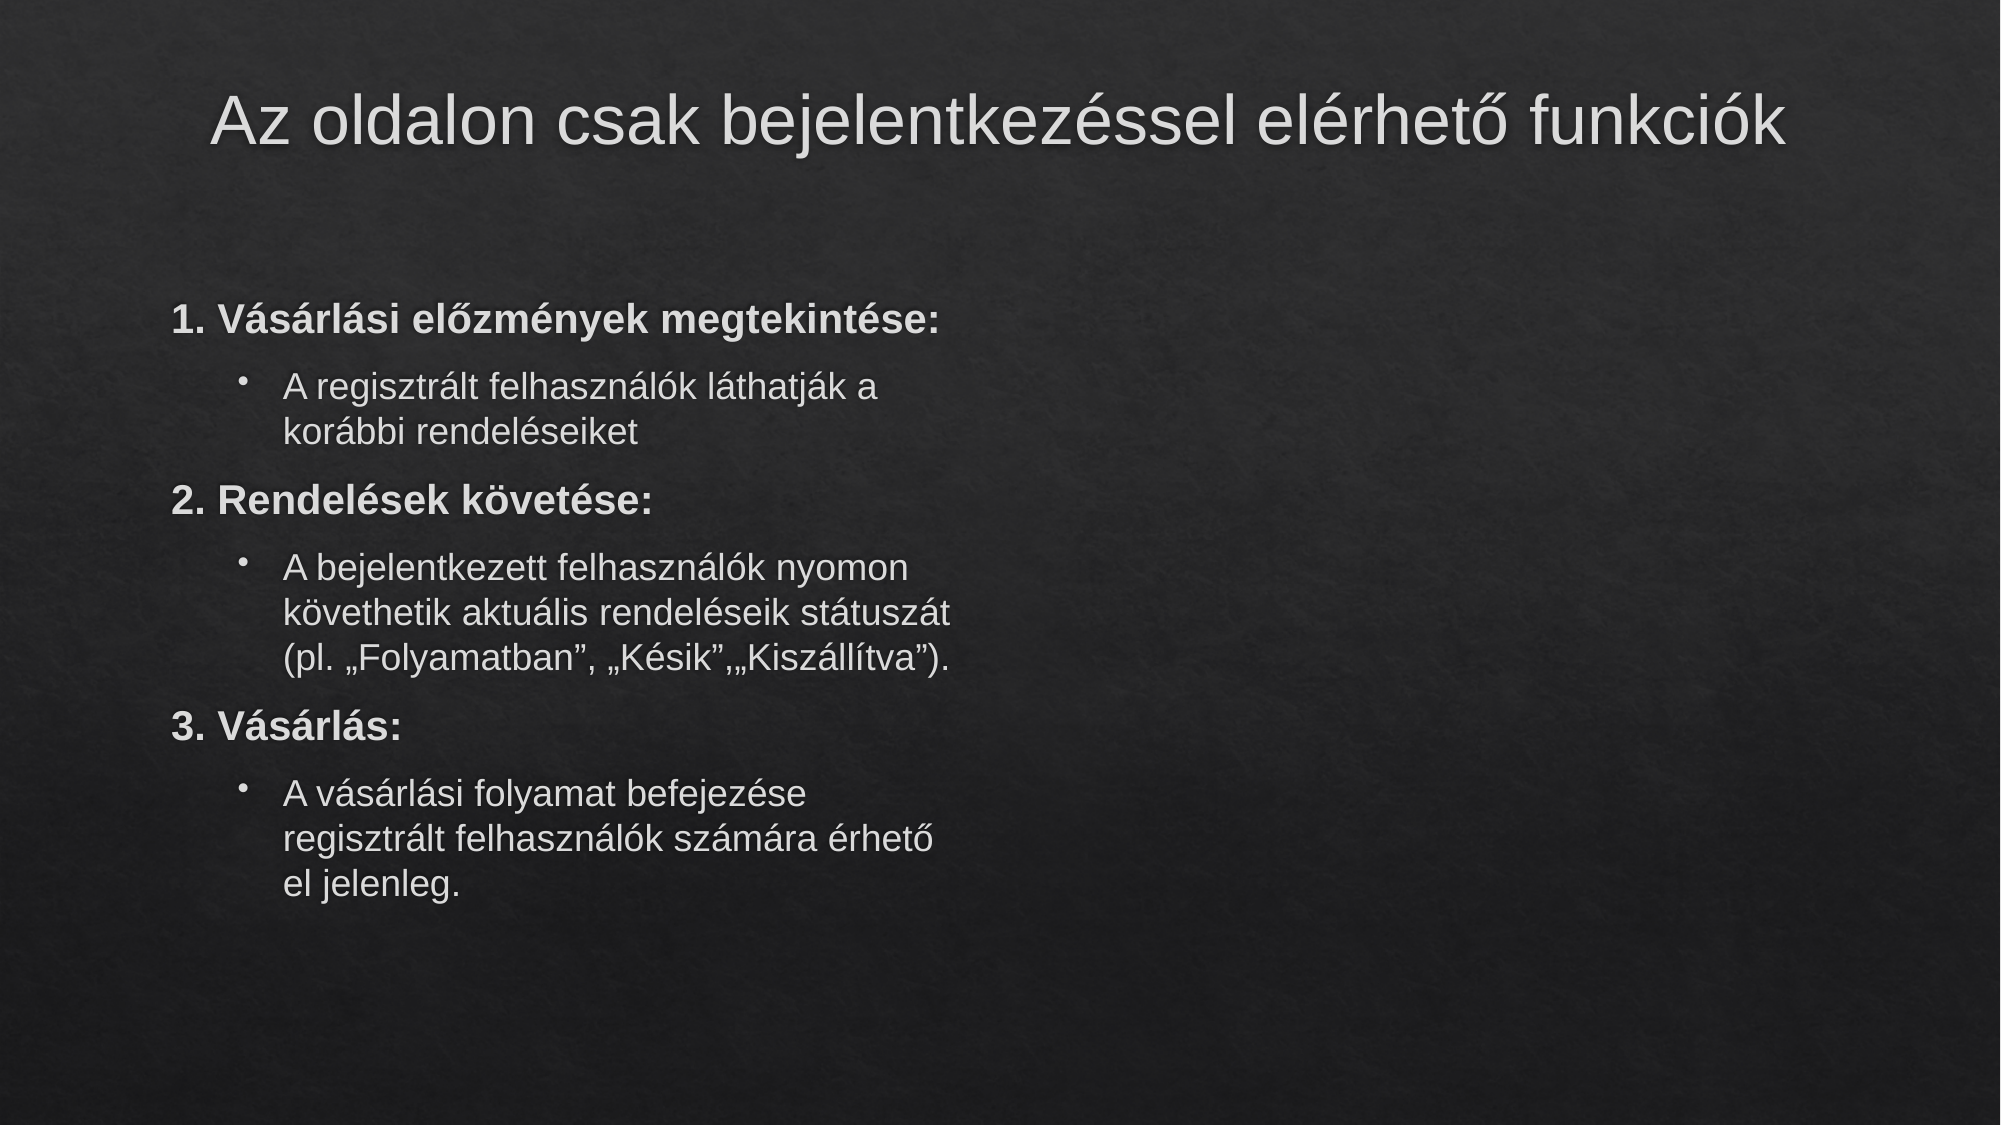

# Az oldalon csak bejelentkezéssel elérhető funkciók
1. Vásárlási előzmények megtekintése:
A regisztrált felhasználók láthatják a korábbi rendeléseiket
2. Rendelések követése:
A bejelentkezett felhasználók nyomon követhetik aktuális rendeléseik státuszát (pl. „Folyamatban”, „Késik”,„Kiszállítva”).
3. Vásárlás:
A vásárlási folyamat befejezése regisztrált felhasználók számára érhető el jelenleg.